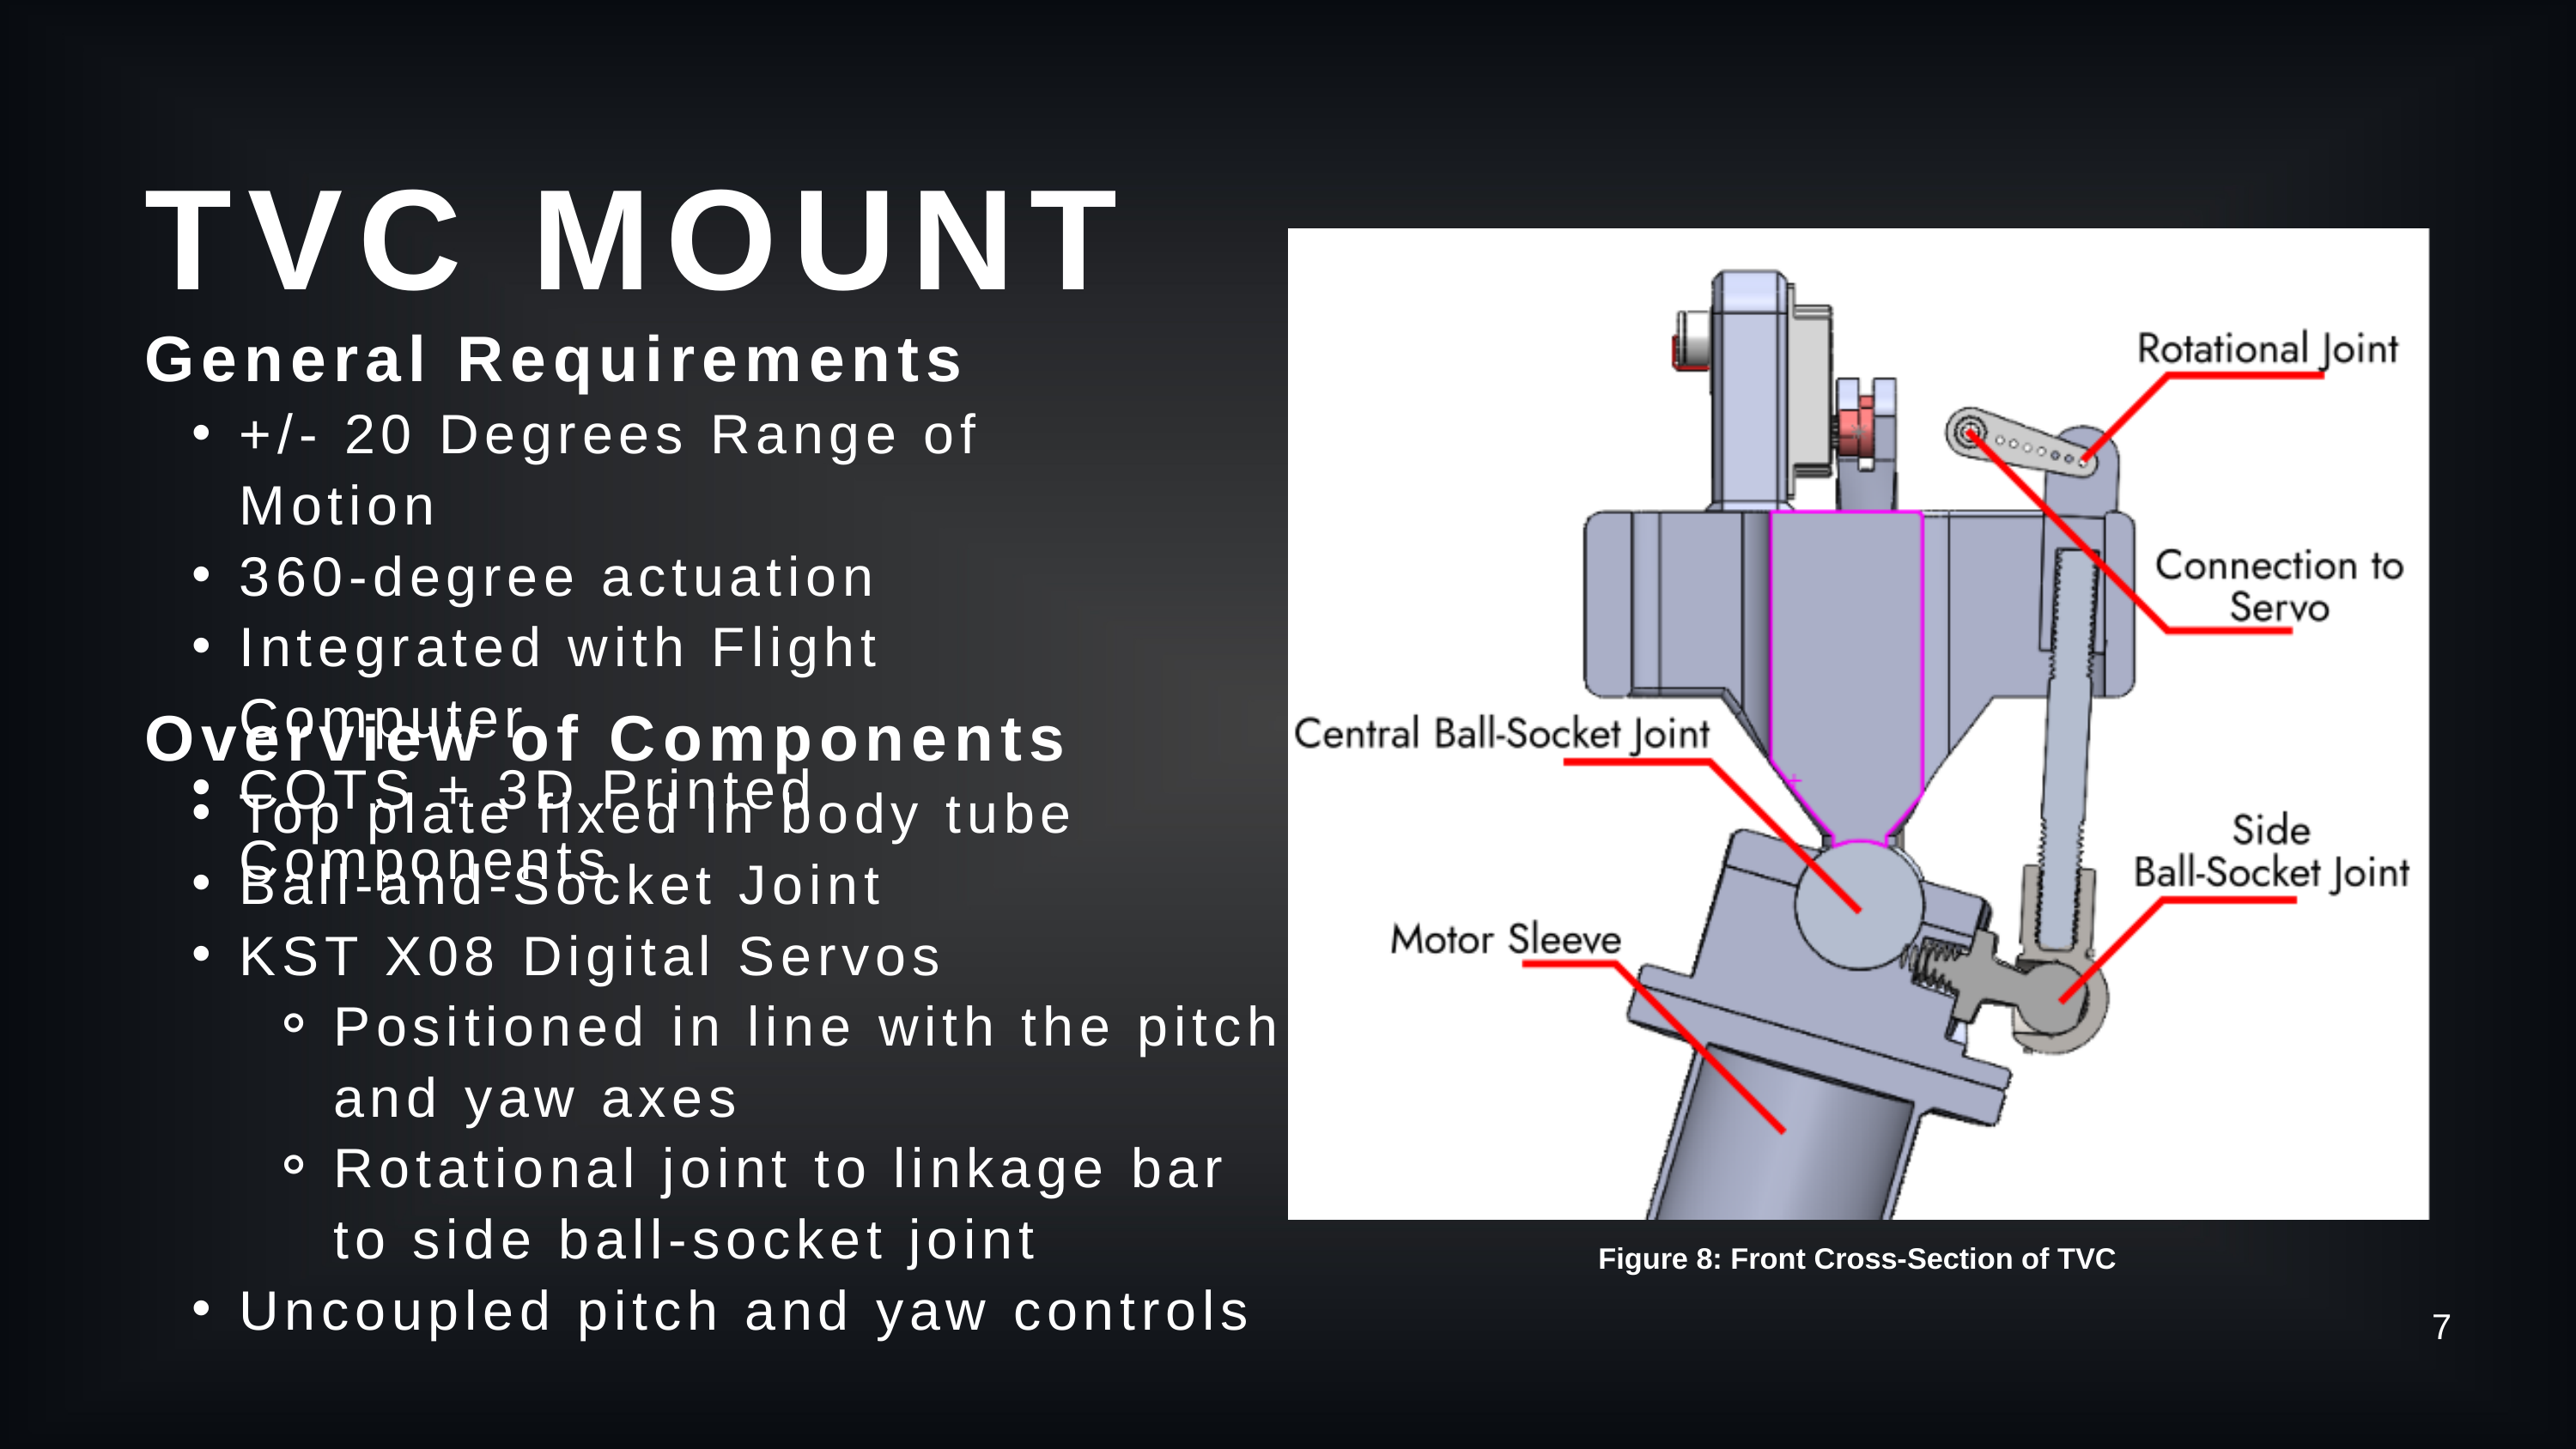

TVC MOUNT

General Requirements
+/- 20 Degrees Range of Motion
360-degree actuation
Integrated with Flight Computer
COTS + 3D Printed Components
Overview of Components
Top plate fixed in body tube
Ball-and-Socket Joint
KST X08 Digital Servos
Positioned in line with the pitch and yaw axes
Rotational joint to linkage bar to side ball-socket joint
Uncoupled pitch and yaw controls
Figure 8: Front Cross-Section of TVC
7